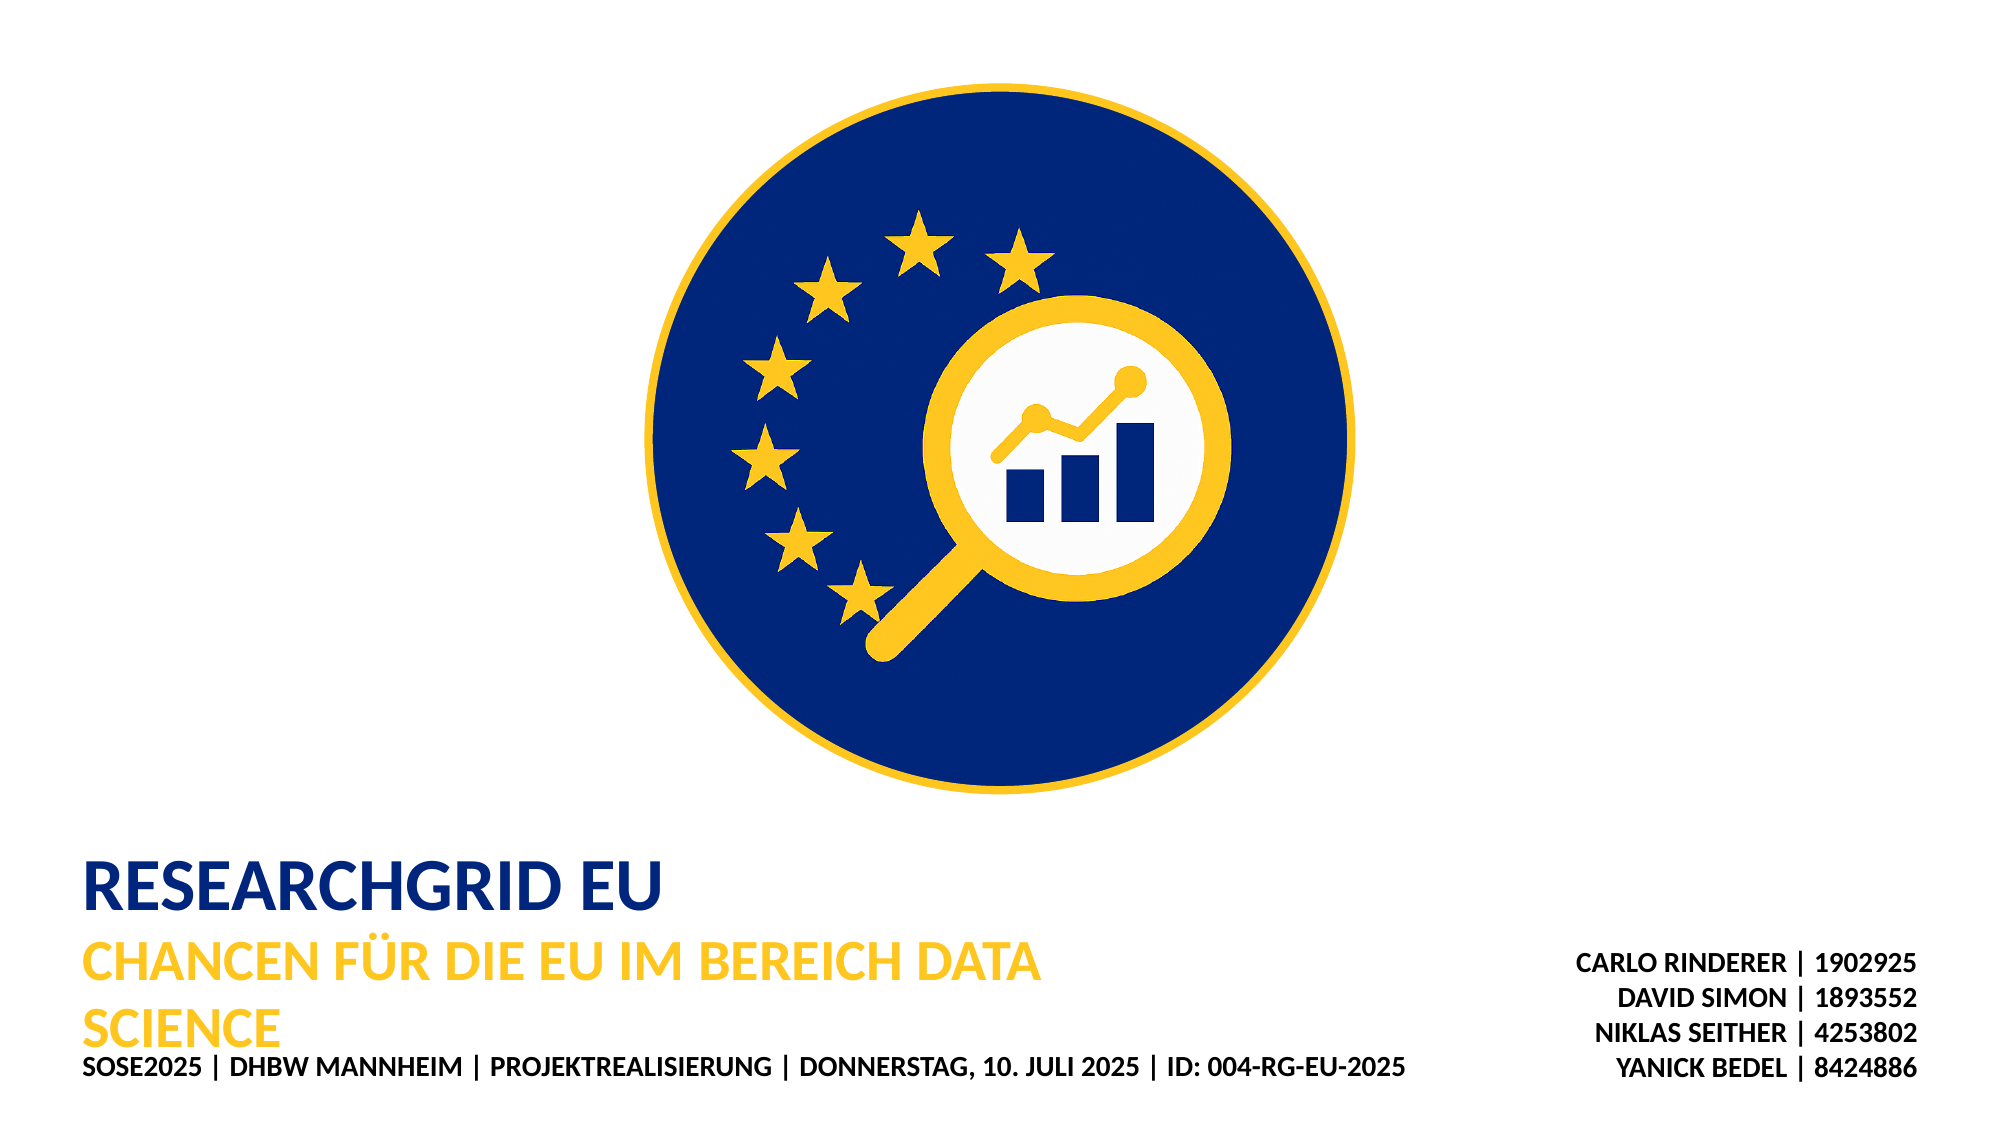

ResearchGrid EU
Chancen für die EU im Bereich Data Science
Carlo Rinderer | 1902925
David Simon | 1893552
Niklas Seither | 4253802
Yanick Bedel | 8424886
SOSE2025 | DHBW Mannheim | Projektrealisierung | Donnerstag, 10. Juli 2025 | ID: 004-RG-EU-2025